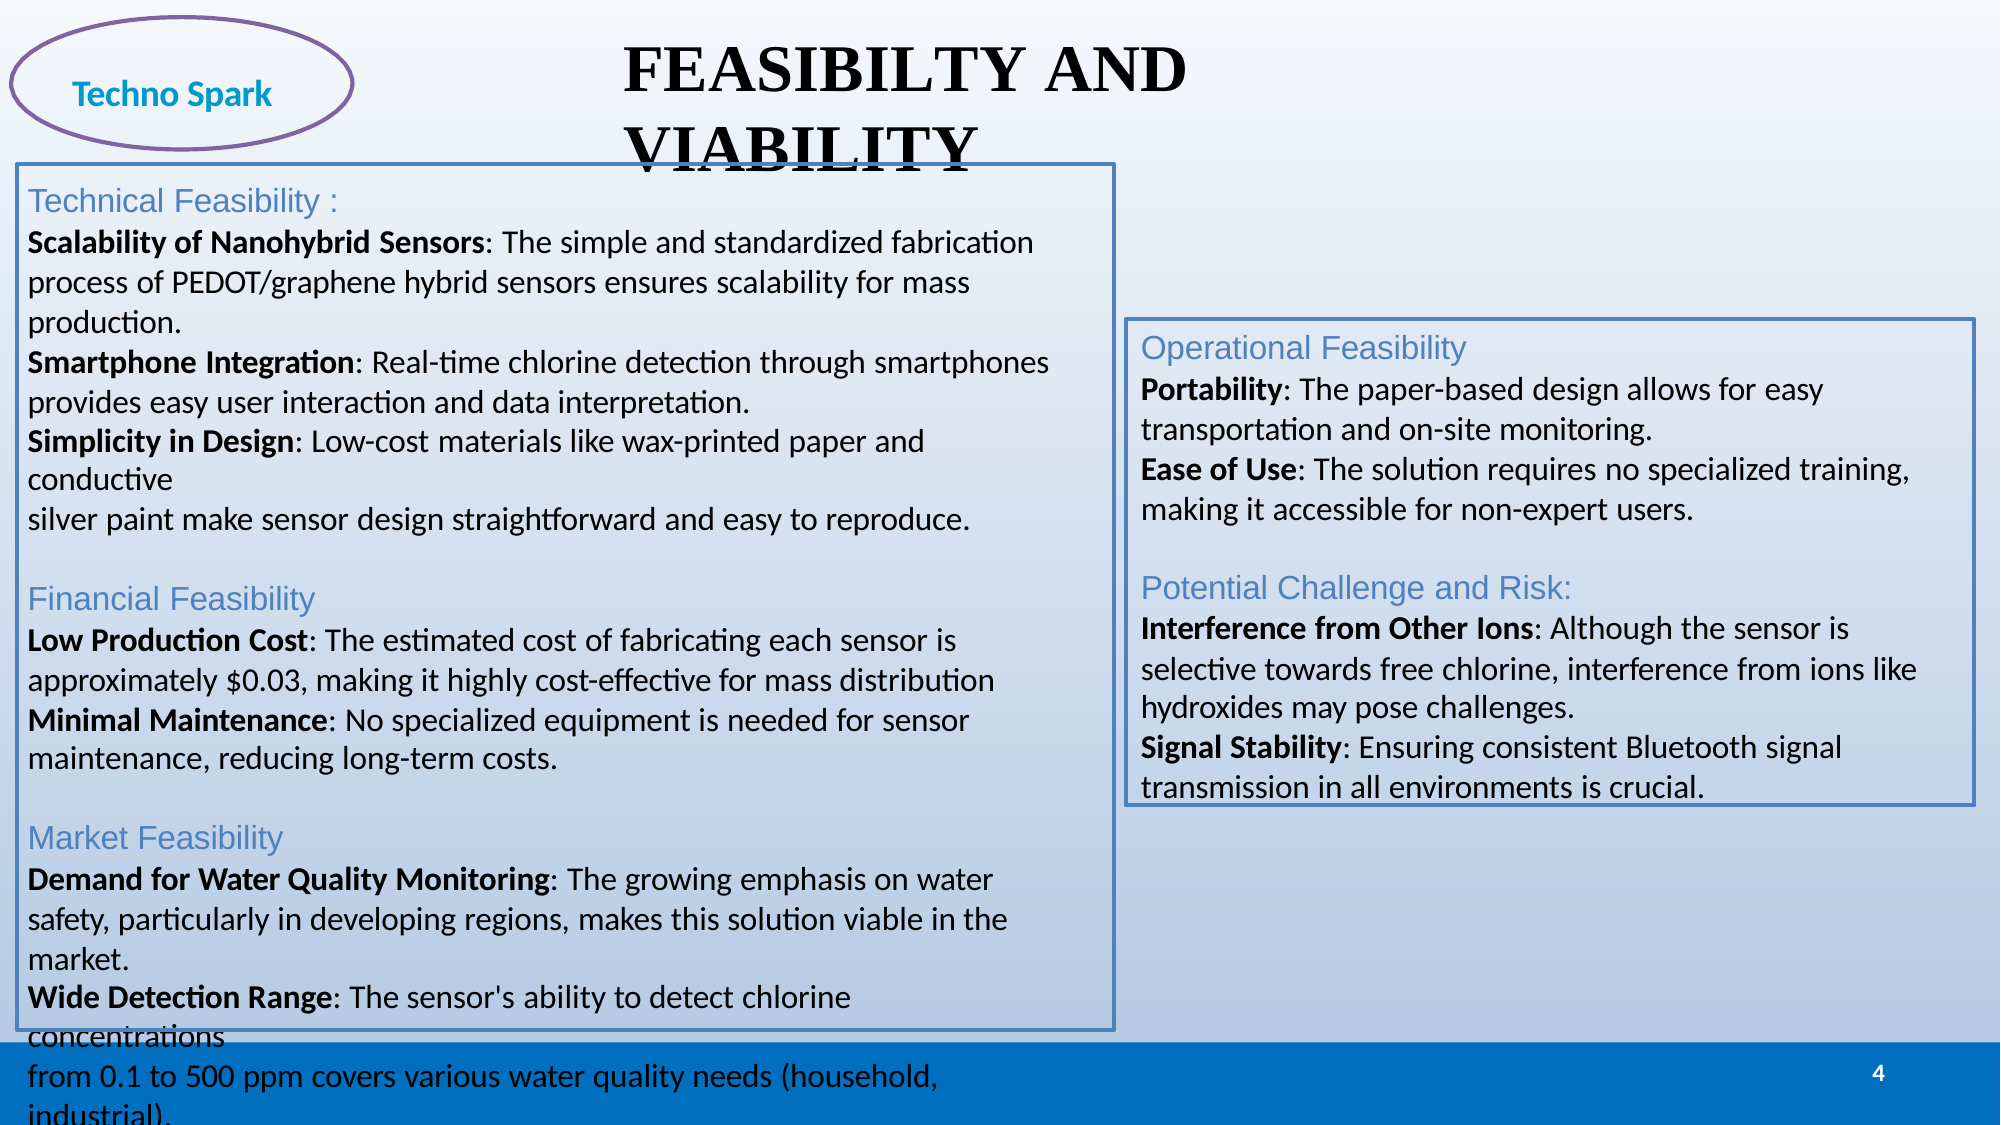

# FEASIBILTY AND VIABILITY
Techno Spark

Technical Feasibility :
Scalability of Nanohybrid Sensors: The simple and standardized fabrication  process of PEDOT/graphene hybrid sensors ensures scalability for mass  production.
Smartphone Integration: Real-time chlorine detection through smartphones  provides easy user interaction and data interpretation.
Simplicity in Design: Low-cost materials like wax-printed paper and conductive
silver paint make sensor design straightforward and easy to reproduce.

Financial Feasibility
Low Production Cost: The estimated cost of fabricating each sensor is  approximately $0.03, making it highly cost-effective for mass distribution  Minimal Maintenance: No specialized equipment is needed for sensor
maintenance, reducing long-term costs.

Market Feasibility
Demand for Water Quality Monitoring: The growing emphasis on water  safety, particularly in developing regions, makes this solution viable in the  market.
Wide Detection Range: The sensor's ability to detect chlorine concentrations
from 0.1 to 500 ppm covers various water quality needs (household, industrial).
Operational Feasibility
Portability: The paper-based design allows for easy  transportation and on-site monitoring​.
Ease of Use: The solution requires no specialized training,  making it accessible for non-expert users.

Potential Challenge and Risk:
Interference from Other Ions: Although the sensor is  selective towards free chlorine, interference from ions like
hydroxides may pose challenges.
Signal Stability: Ensuring consistent Bluetooth signal
transmission in all environments is crucial.
4